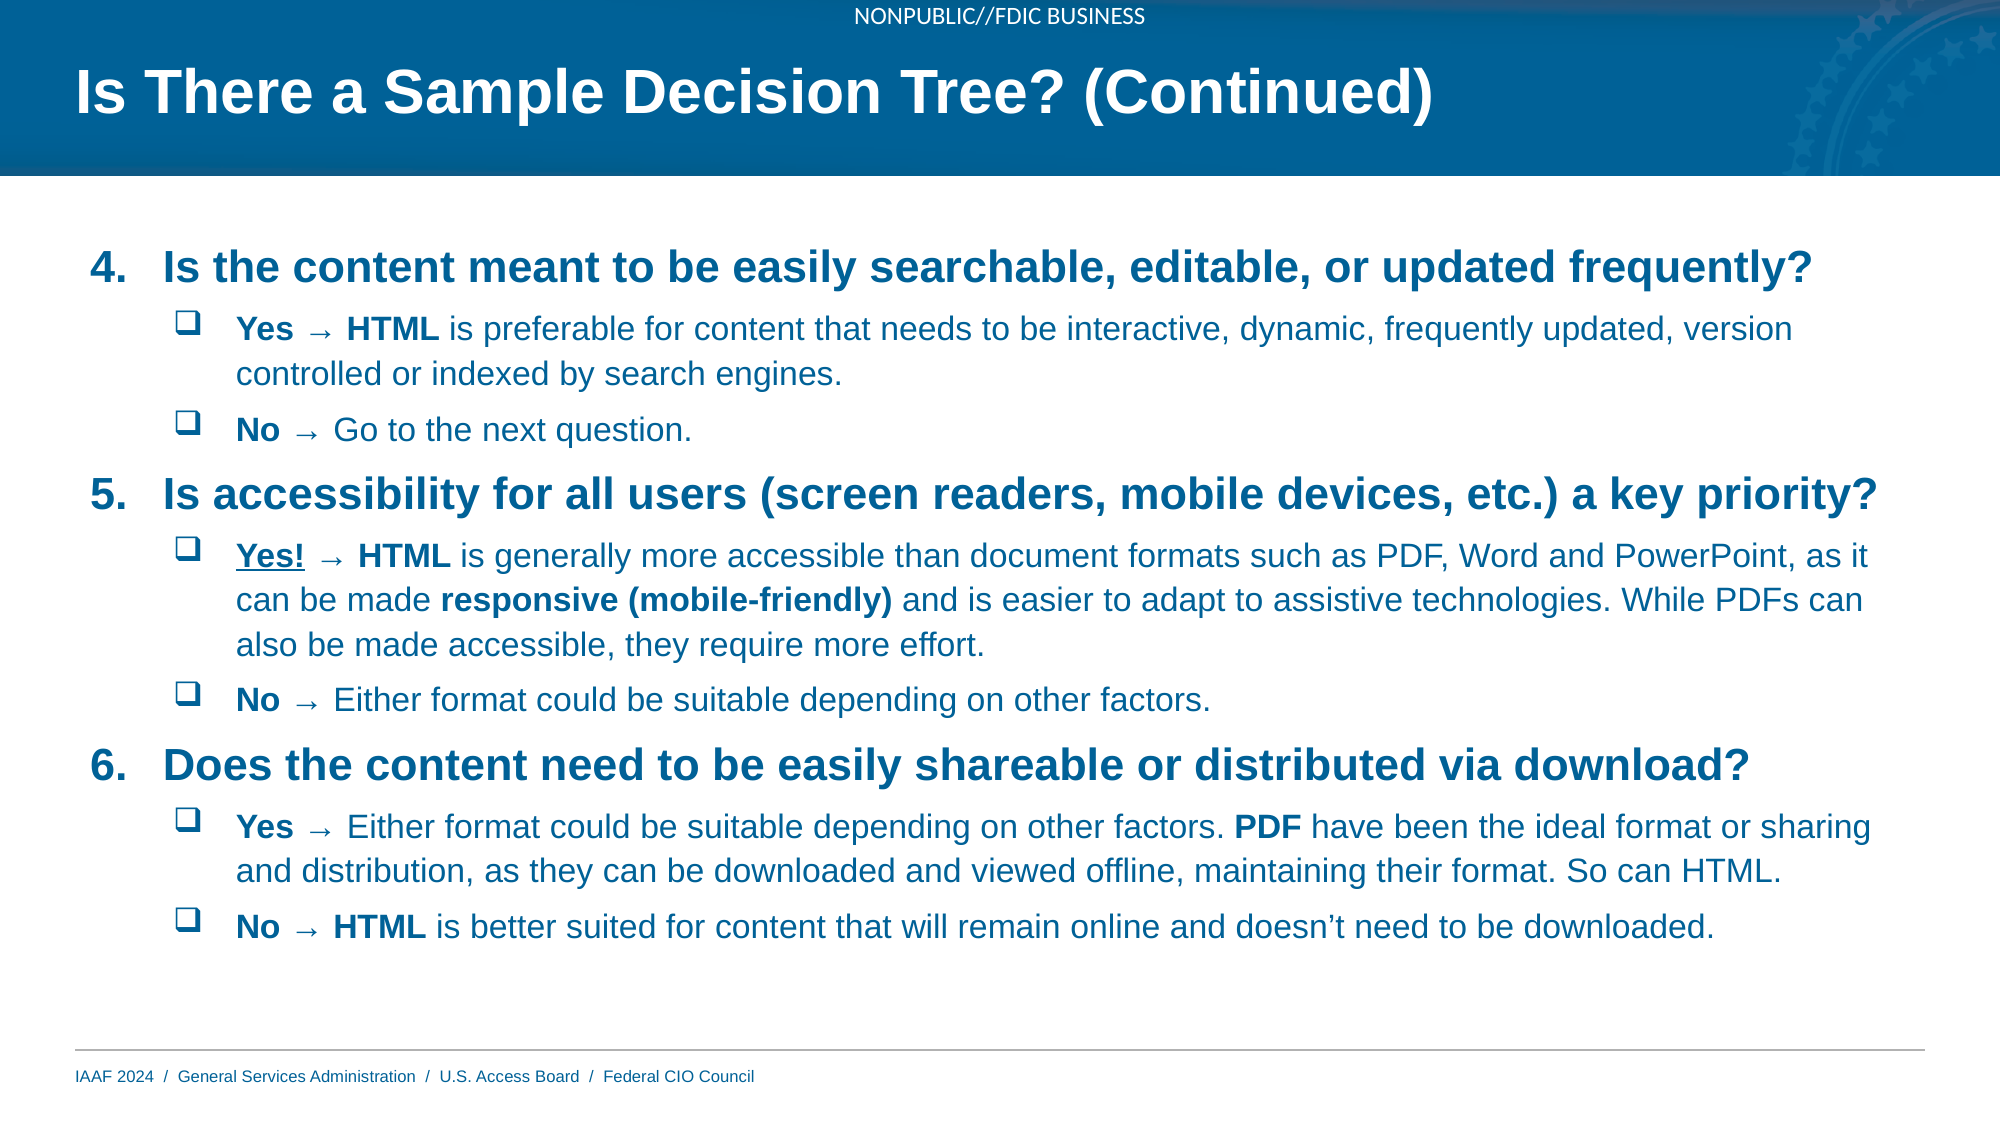

NONPUBLIC//FDIC BUSINESS
# Is There a Sample Decision Tree? (Continued)
Is the content meant to be easily searchable, editable, or updated frequently?
Yes → HTML is preferable for content that needs to be interactive, dynamic, frequently updated, version controlled or indexed by search engines.
No → Go to the next question.
Is accessibility for all users (screen readers, mobile devices, etc.) a key priority?
Yes! → HTML is generally more accessible than document formats such as PDF, Word and PowerPoint, as it can be made responsive (mobile-friendly) and is easier to adapt to assistive technologies. While PDFs can also be made accessible, they require more effort.
No → Either format could be suitable depending on other factors.
Does the content need to be easily shareable or distributed via download?
Yes → Either format could be suitable depending on other factors. PDF have been the ideal format or sharing and distribution, as they can be downloaded and viewed offline, maintaining their format. So can HTML.
No → HTML is better suited for content that will remain online and doesn’t need to be downloaded.